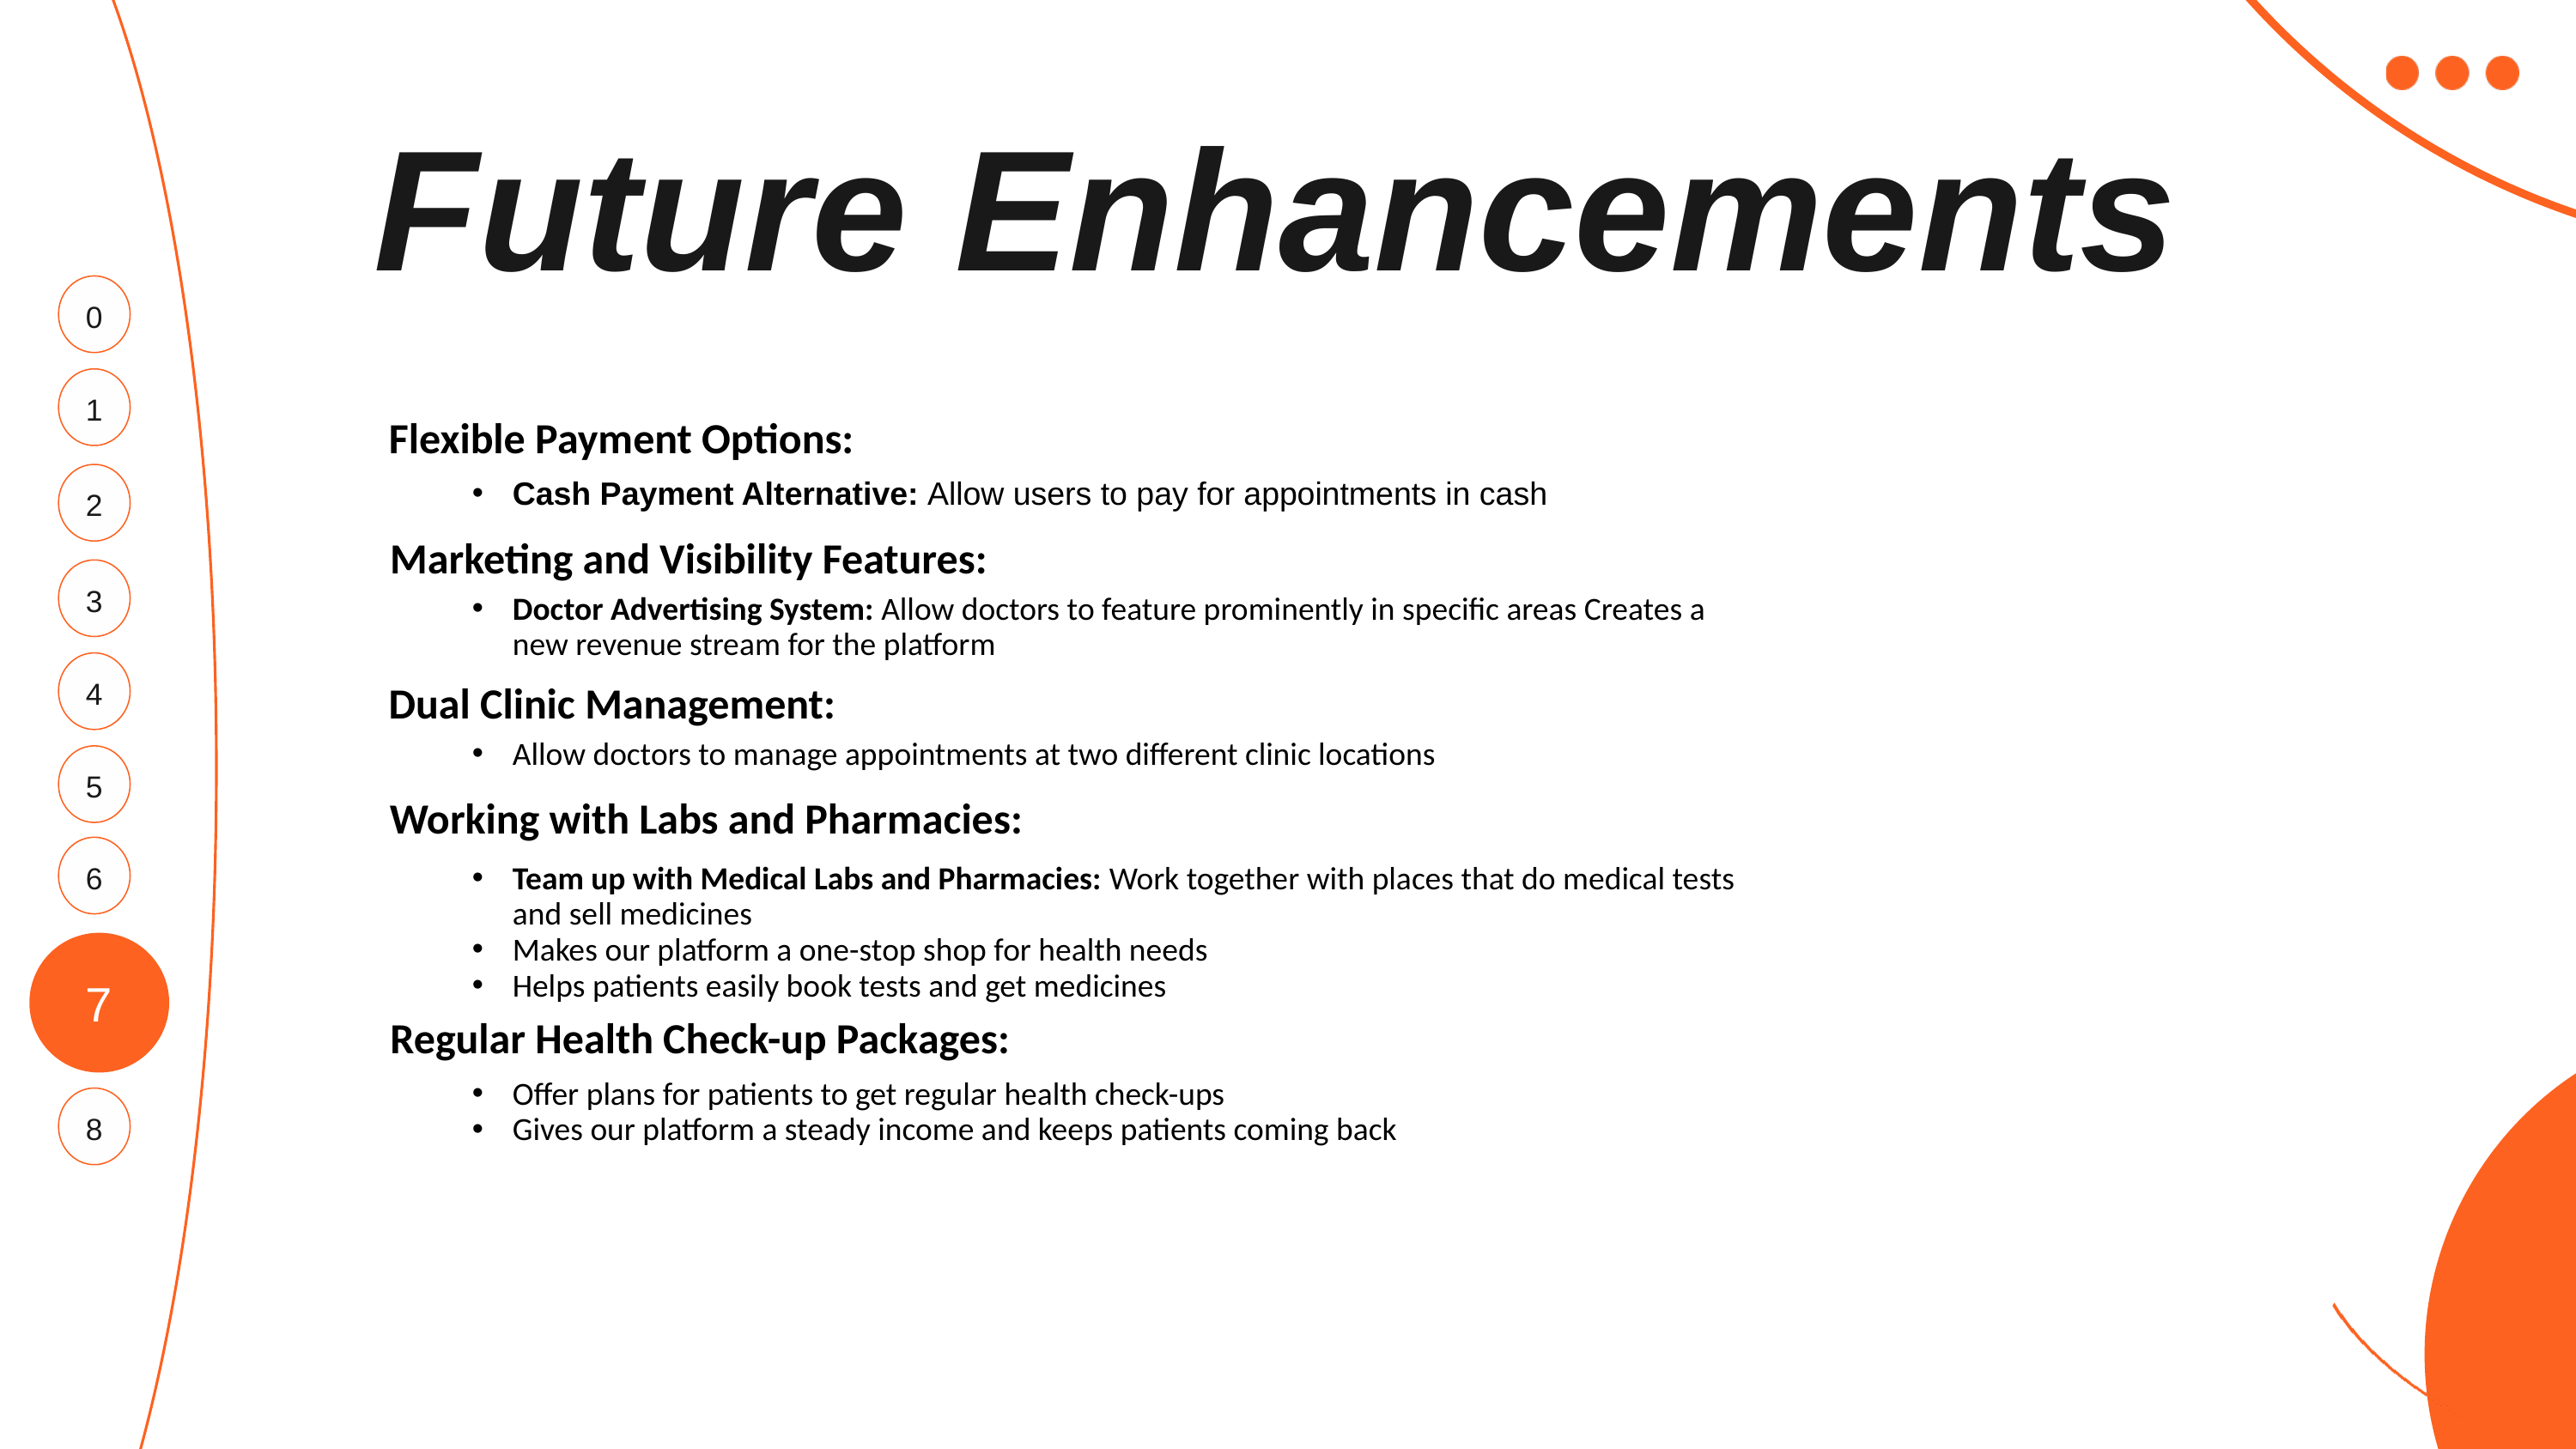

Future Enhancements

0

1
Flexible Payment Options:

2
Cash Payment Alternative: Allow users to pay for appointments in cash
Marketing and Visibility Features:

3
Doctor Advertising System: Allow doctors to feature prominently in specific areas Creates a new revenue stream for the platform

4
Dual Clinic Management:

Allow doctors to manage appointments at two different clinic locations

5
Working with Labs and Pharmacies:

6
Team up with Medical Labs and Pharmacies: Work together with places that do medical tests and sell medicines
Makes our platform a one-stop shop for health needs
Helps patients easily book tests and get medicines

7
Regular Health Check-up Packages:

Offer plans for patients to get regular health check-ups
Gives our platform a steady income and keeps patients coming back

8